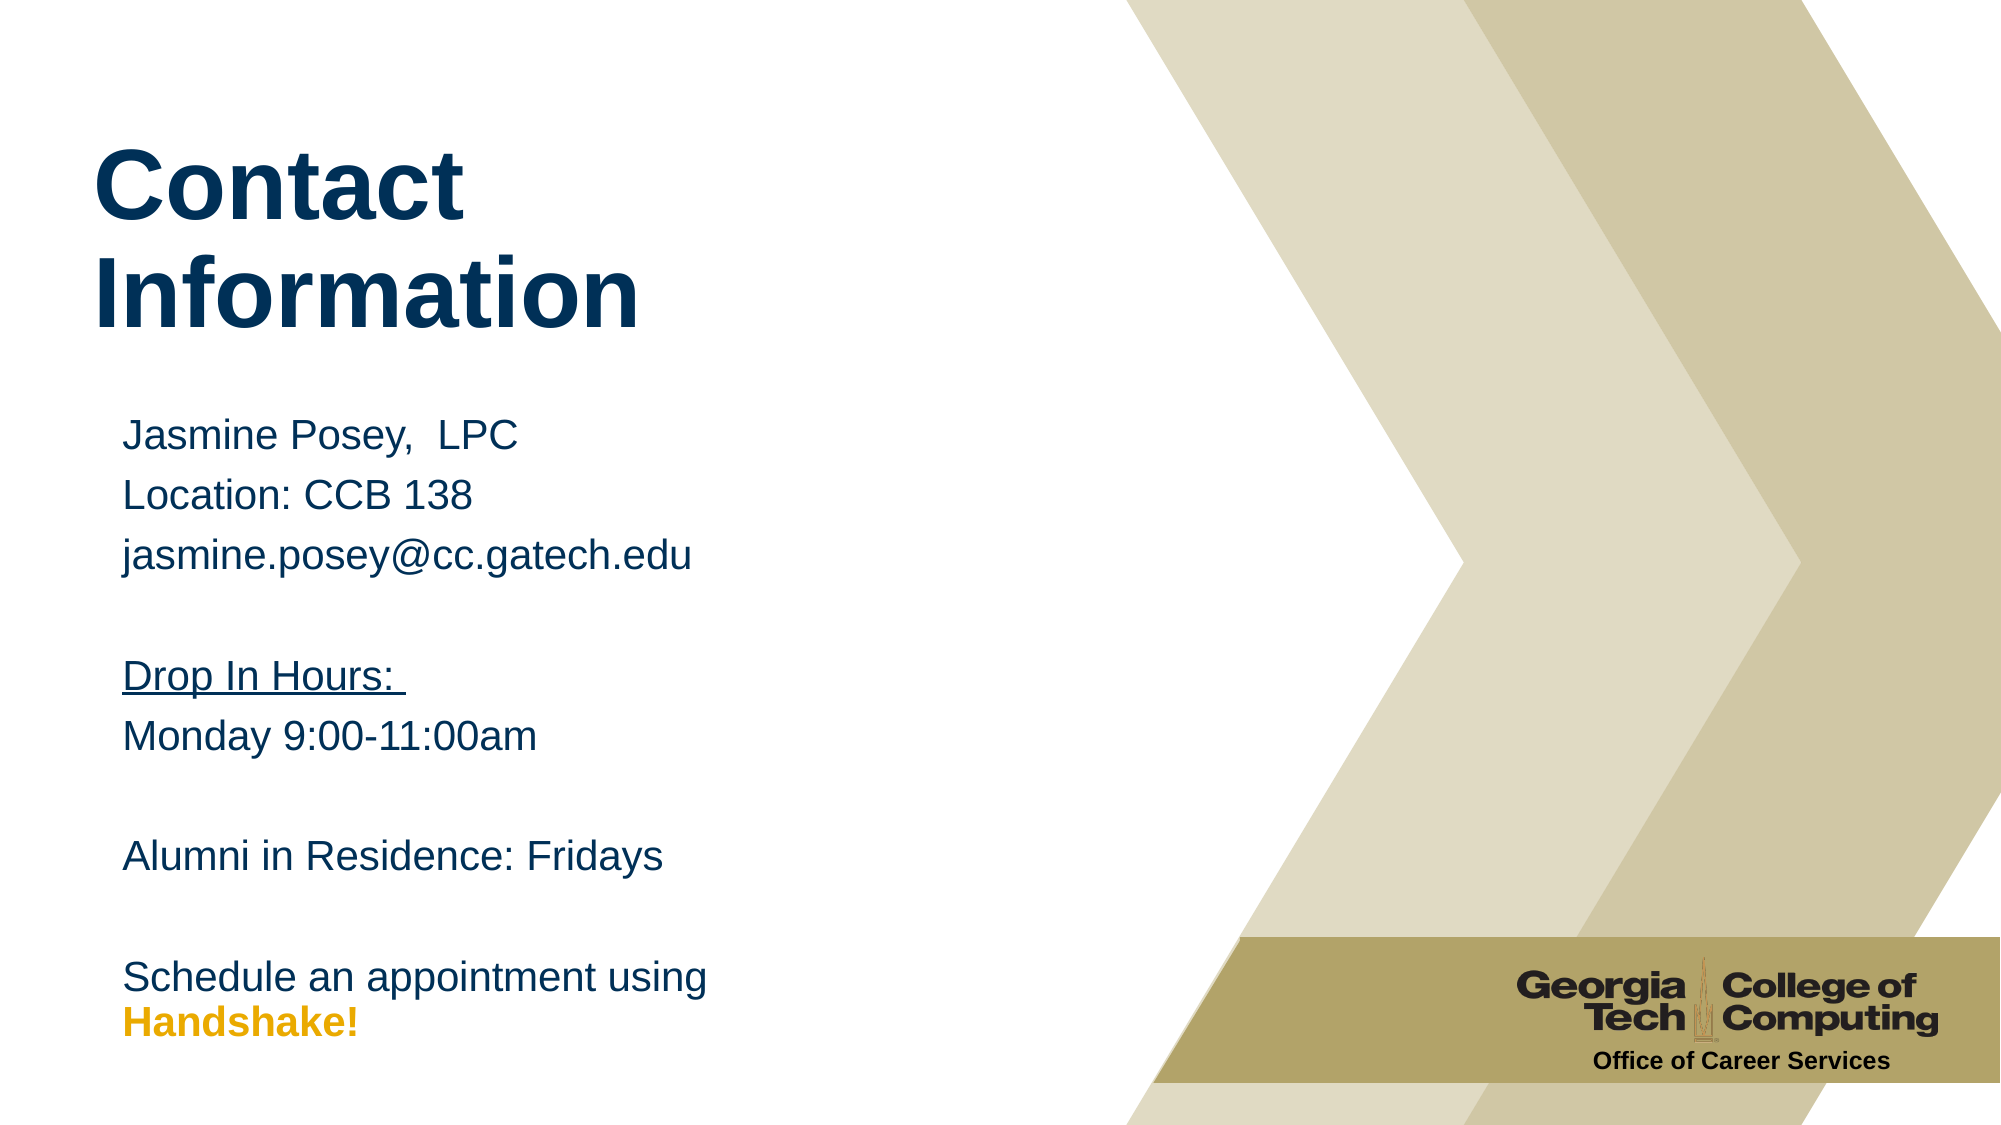

# Contact Information
Jasmine Posey,  LPC
Location: CCB 138
jasmine.posey@cc.gatech.edu

Drop In Hours:
Monday 9:00-11:00am

Alumni in Residence: Fridays

Schedule an appointment using Handshake!